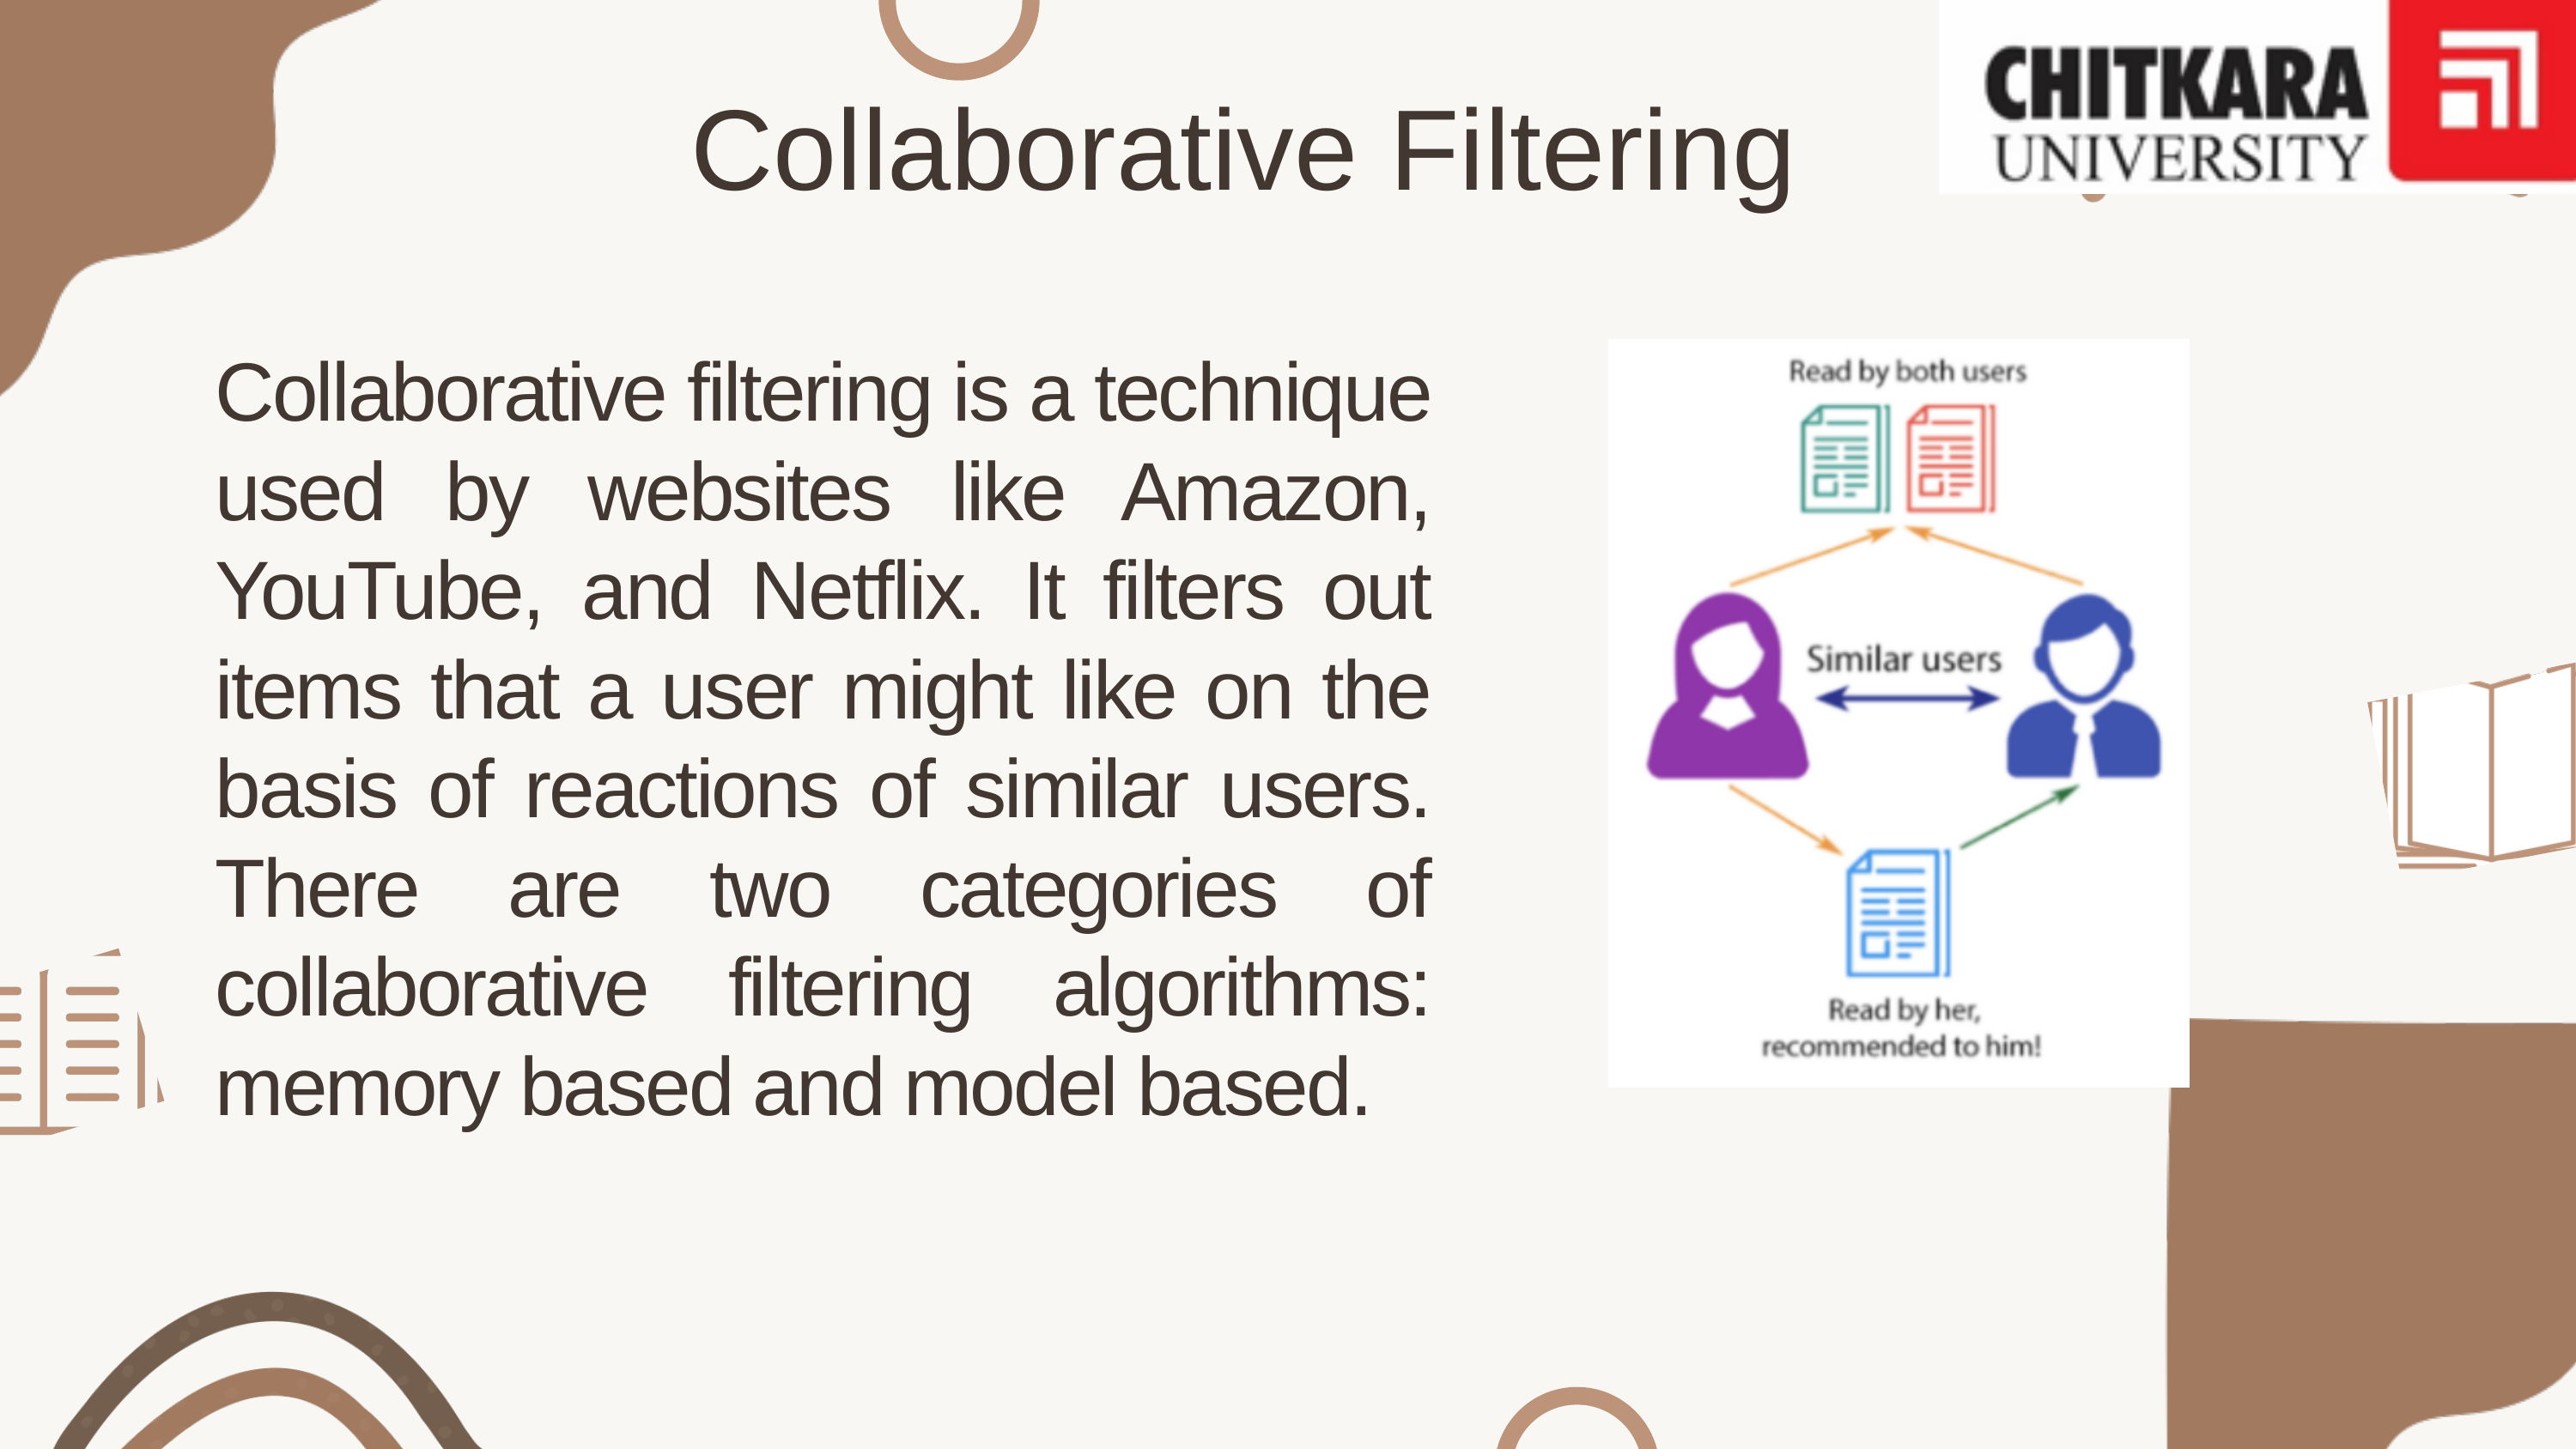

Collaborative Filtering
Collaborative filtering is a technique used by websites like Amazon, YouTube, and Netflix. It filters out items that a user might like on the basis of reactions of similar users. There are two categories of collaborative filtering algorithms: memory based and model based.